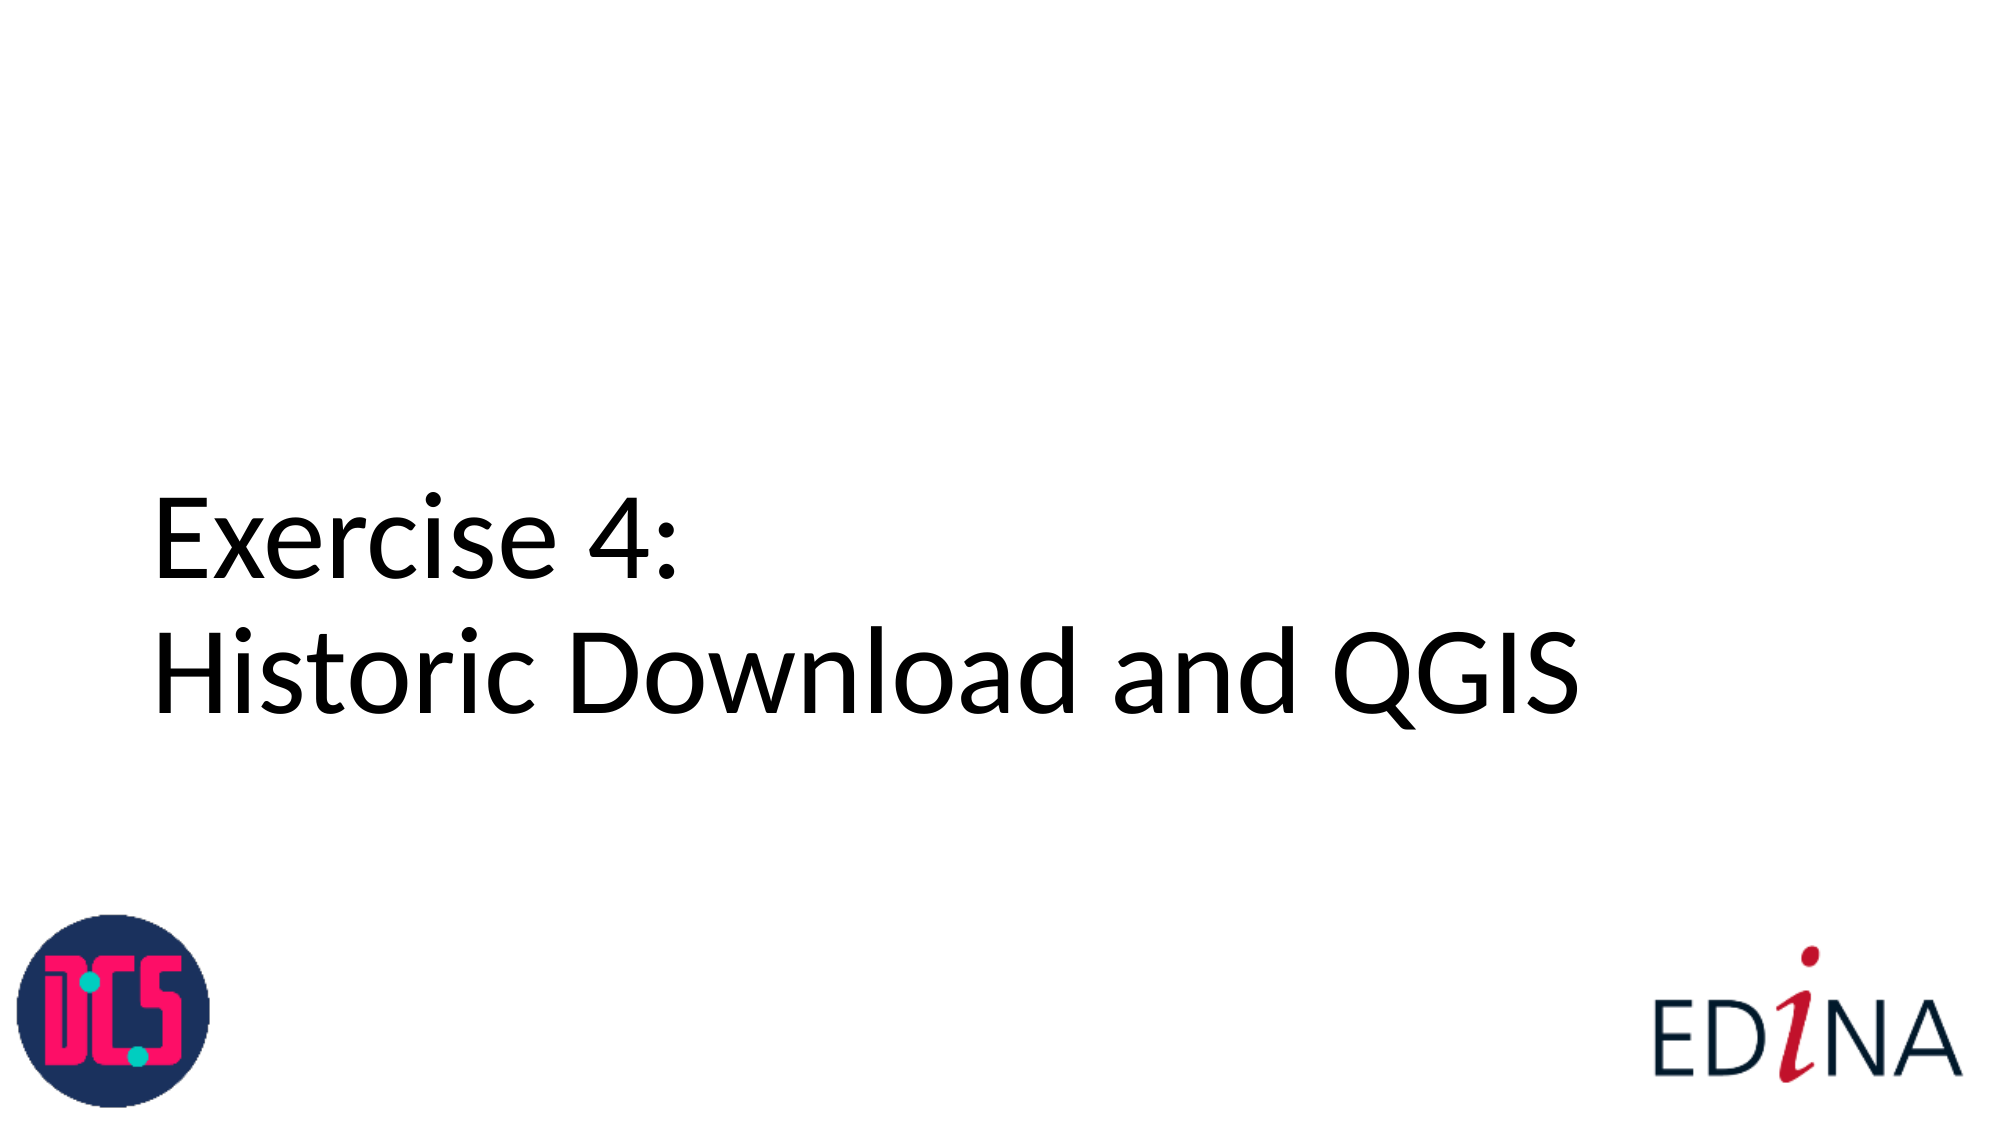

# Exercise 4: Historic Download and QGIS